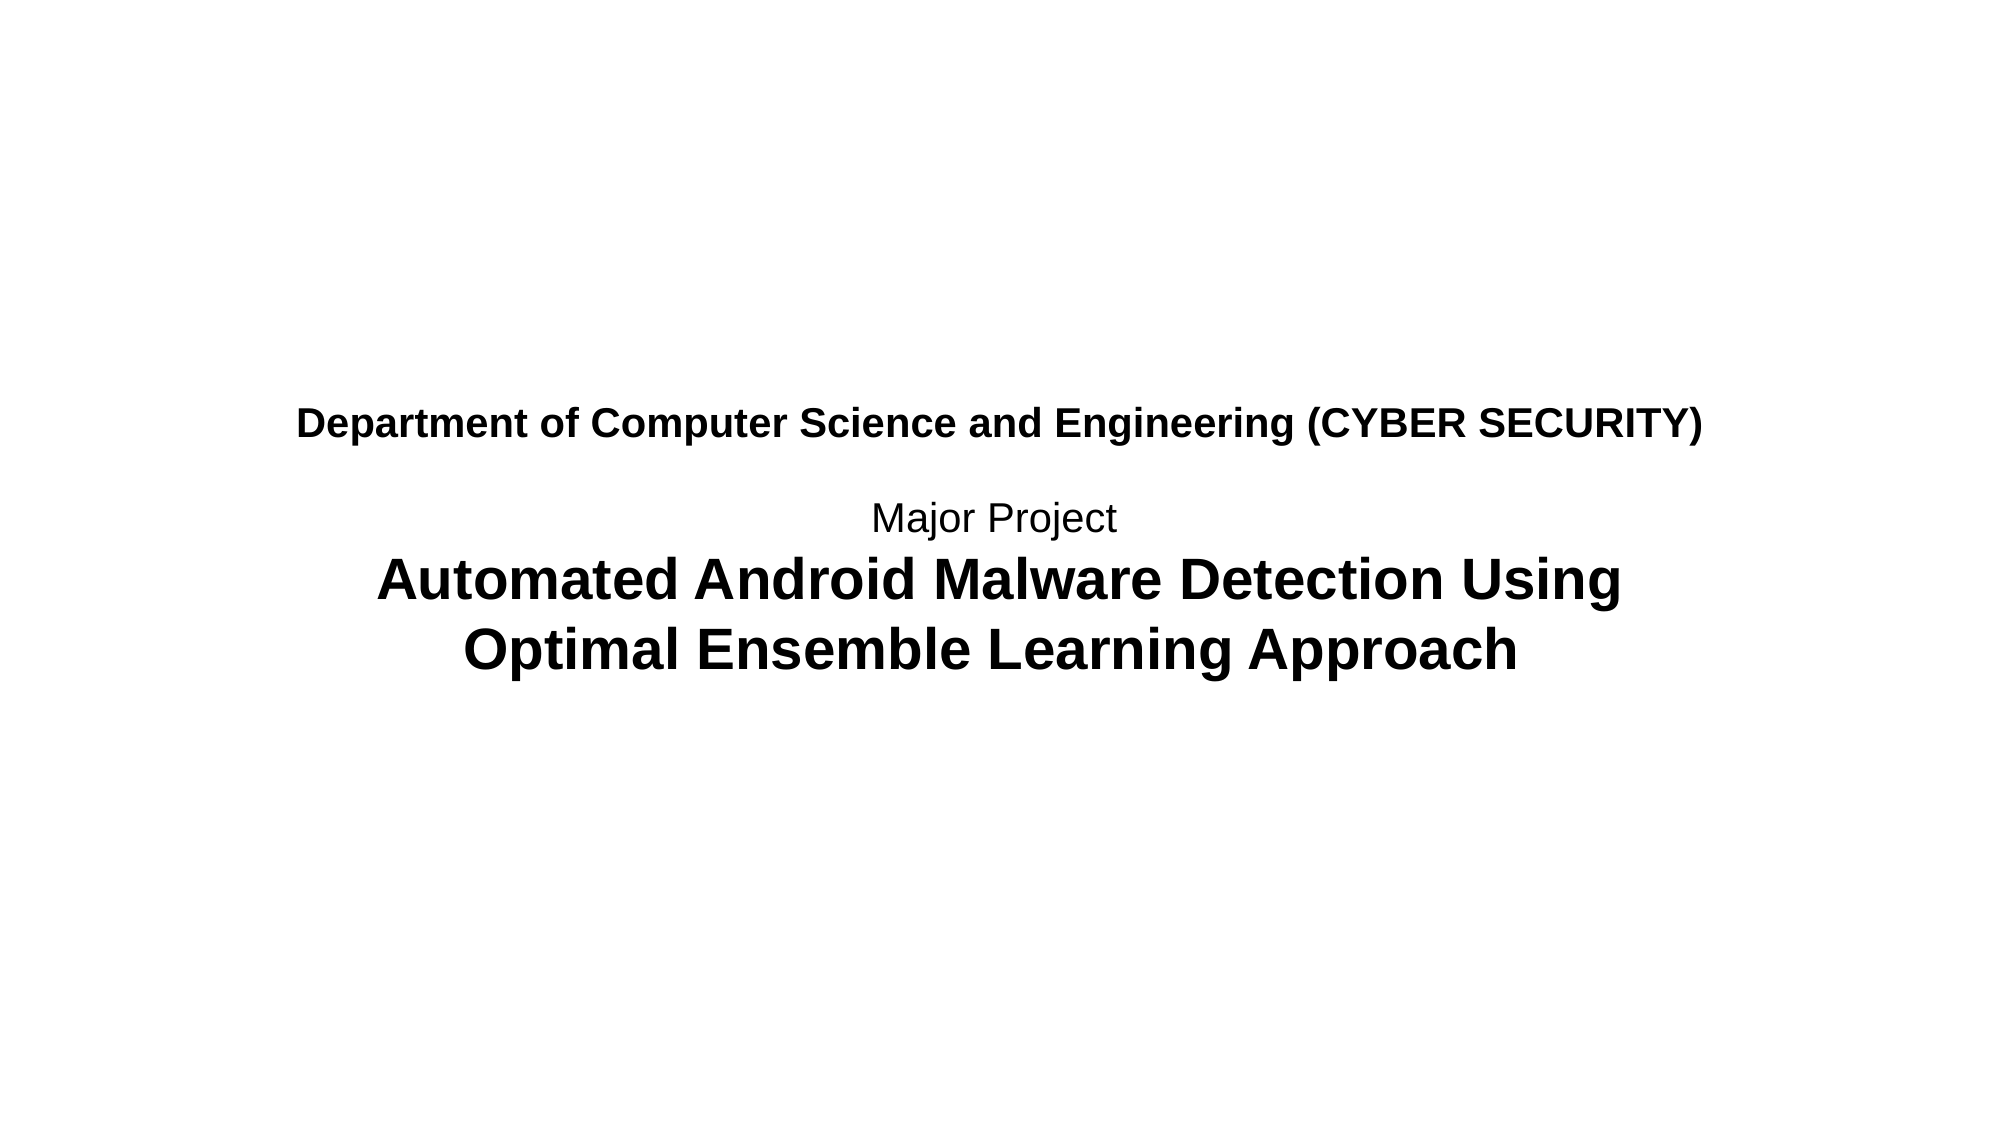

Department of Computer Science and Engineering (CYBER SECURITY)

Major Project
Automated Android Malware Detection Using Optimal Ensemble Learning Approach